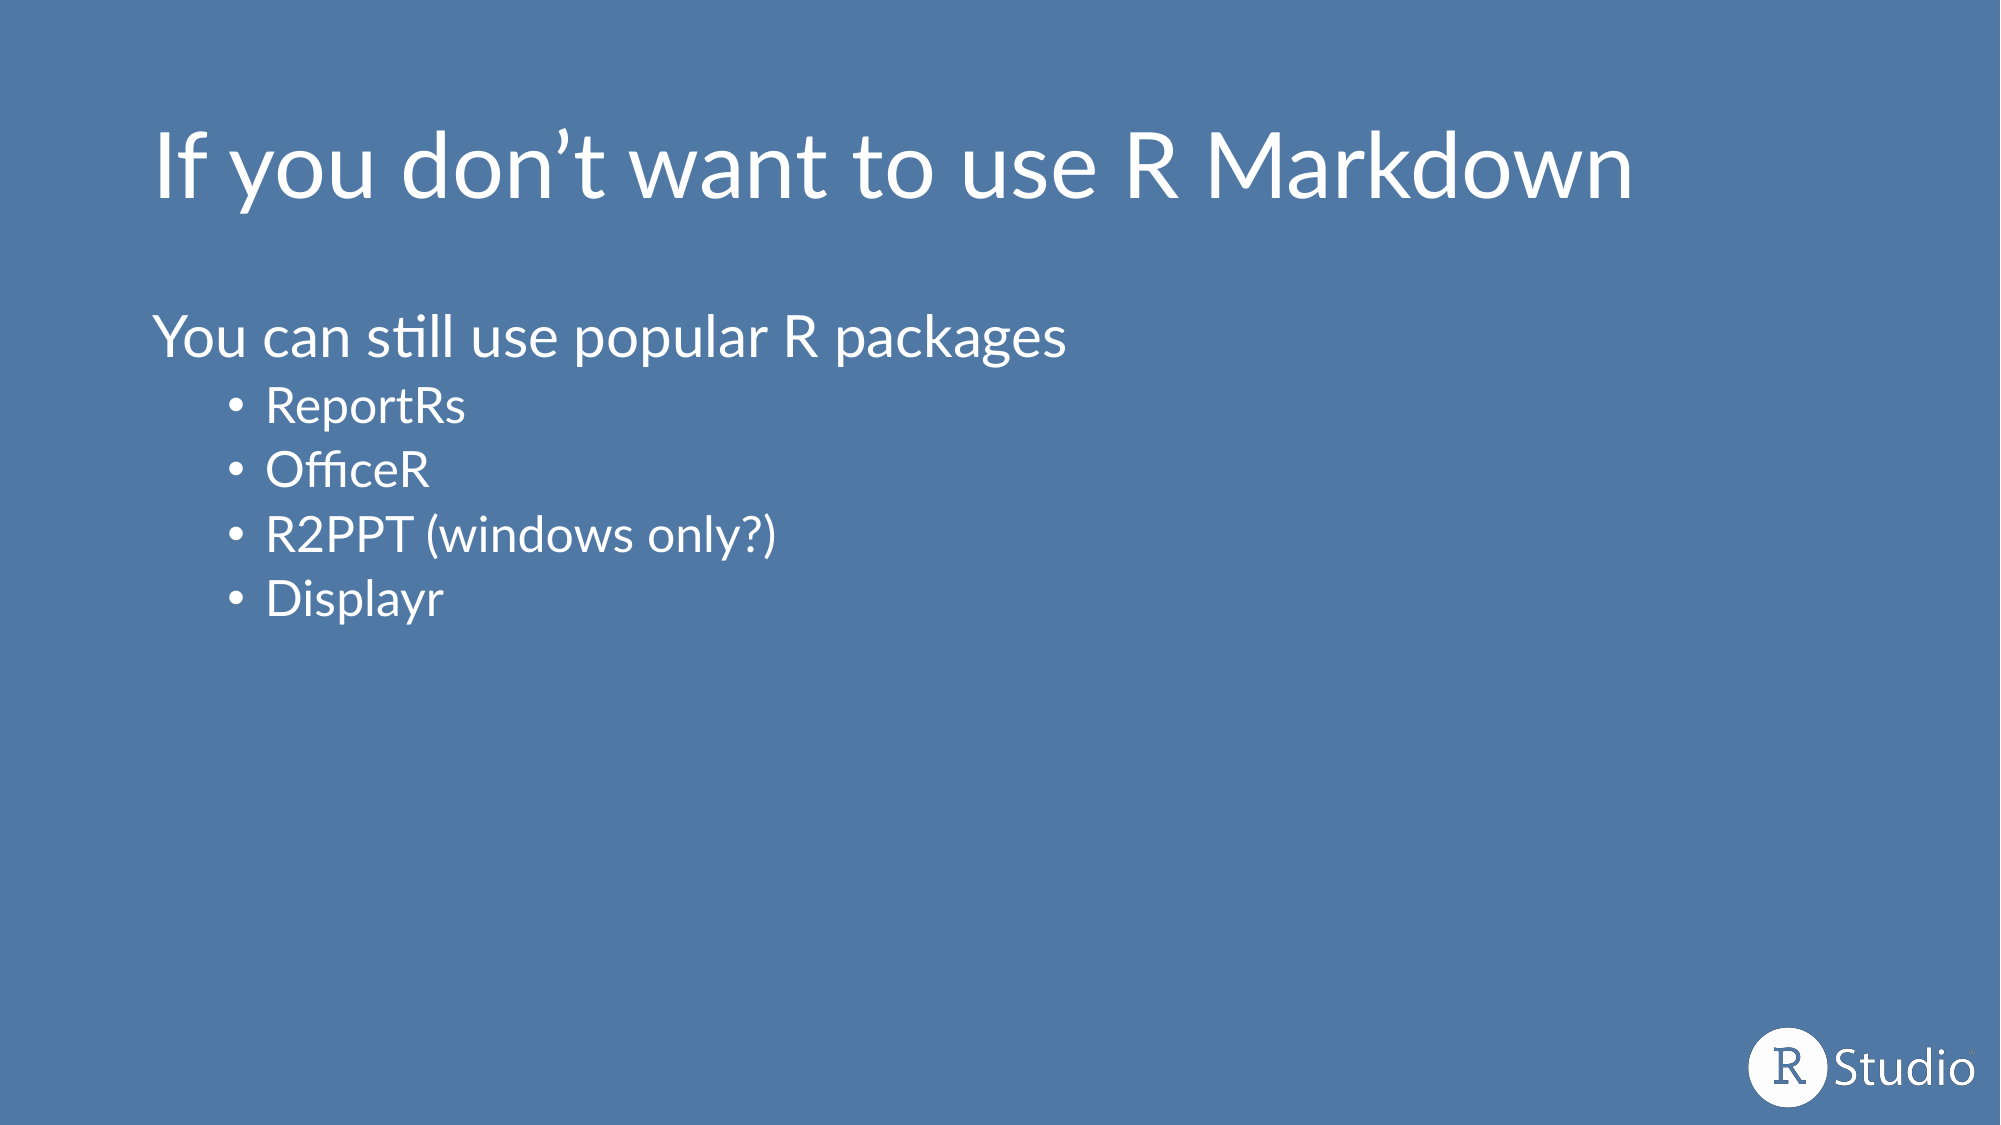

# If you don’t want to use R Markdown
You can still use popular R packages
ReportRs
OfficeR
R2PPT (windows only?)
Displayr